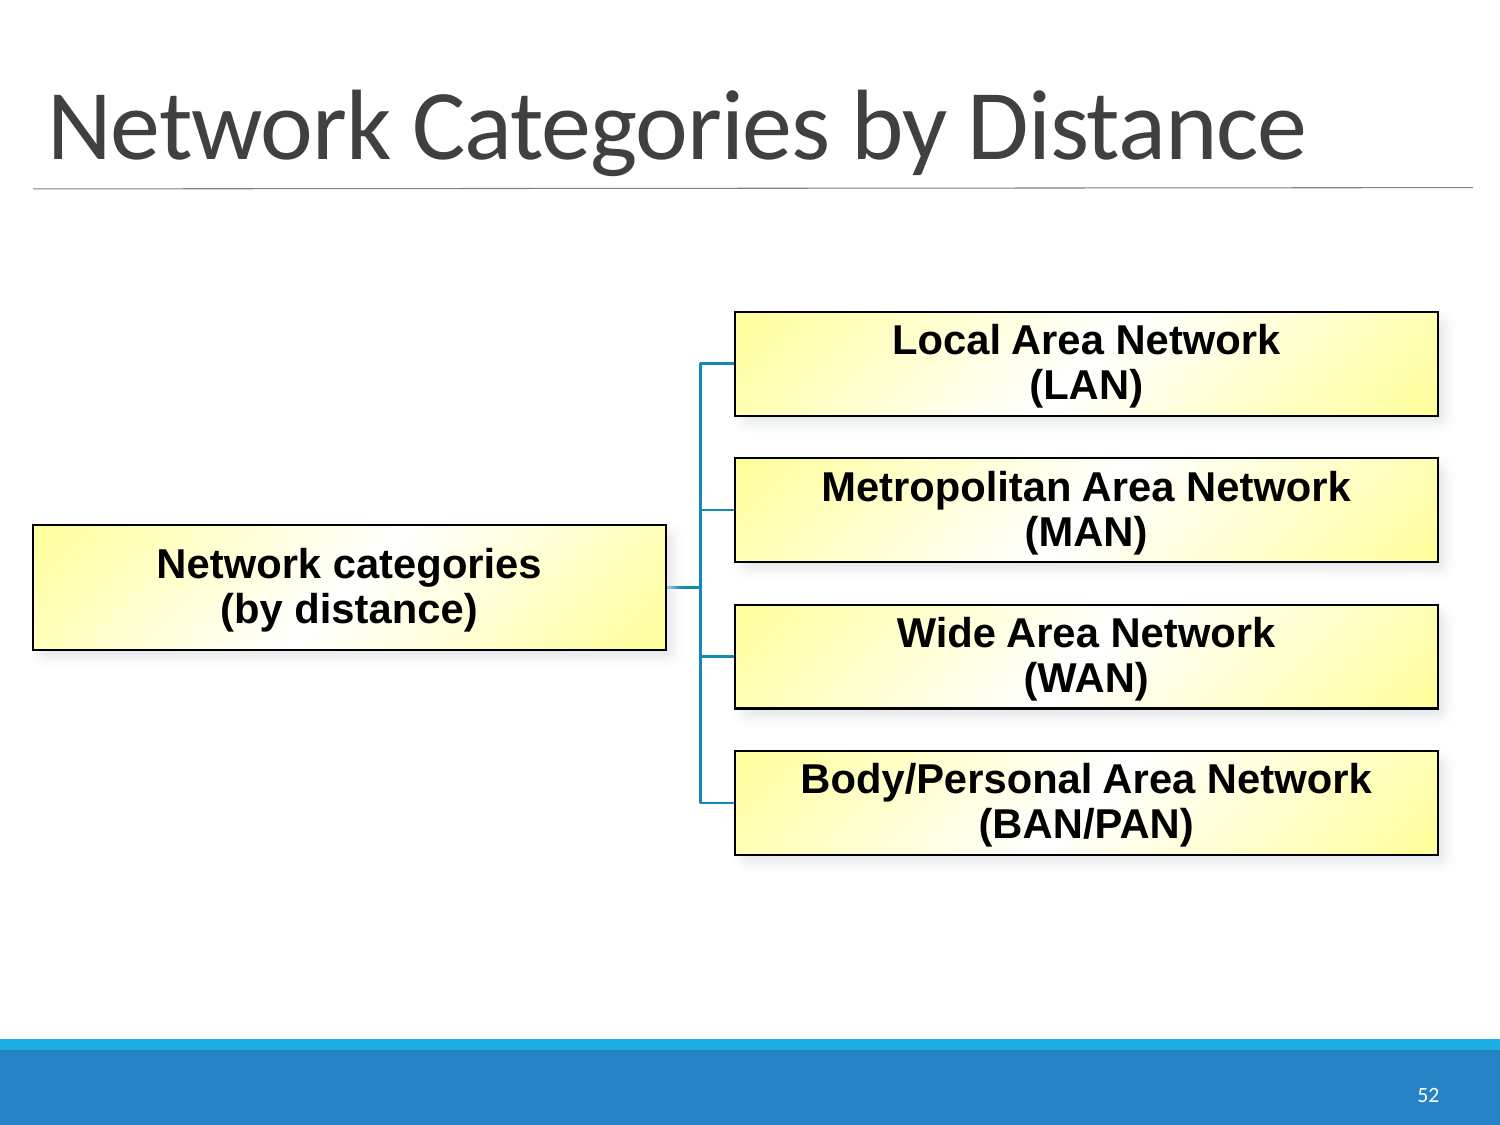

# Network Categories by Distance
Network categories
(by distance)
Local Area Network
(LAN)
Metropolitan Area Network
(MAN)
Wide Area Network
(WAN)
Body/Personal Area Network
(BAN/PAN)